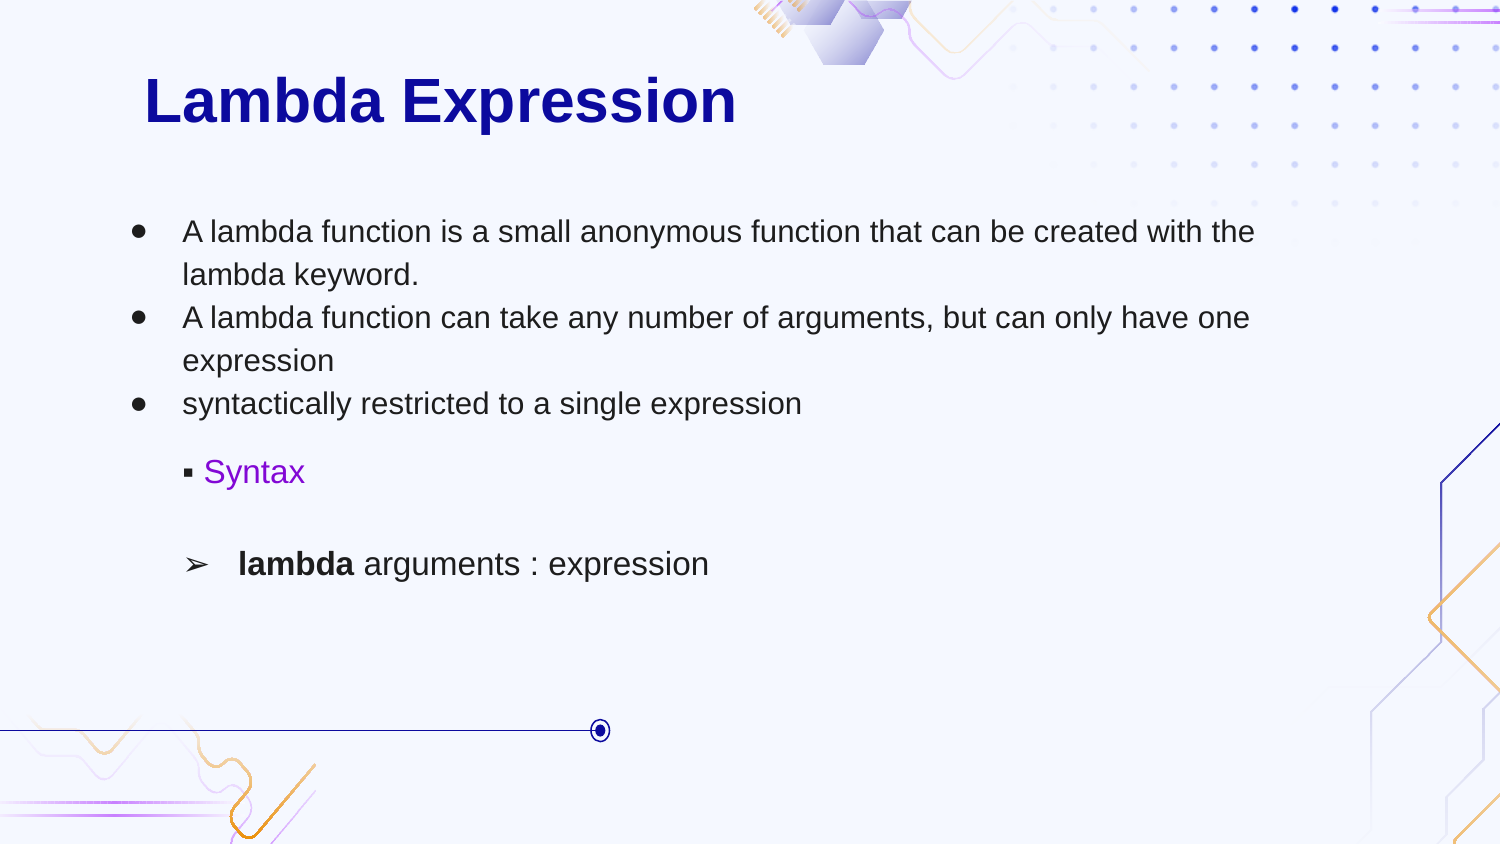

# Lambda Expression
A lambda function is a small anonymous function that can be created with the lambda keyword.
A lambda function can take any number of arguments, but can only have one expression
syntactically restricted to a single expression

▪ Syntax

➢   lambda arguments : expression